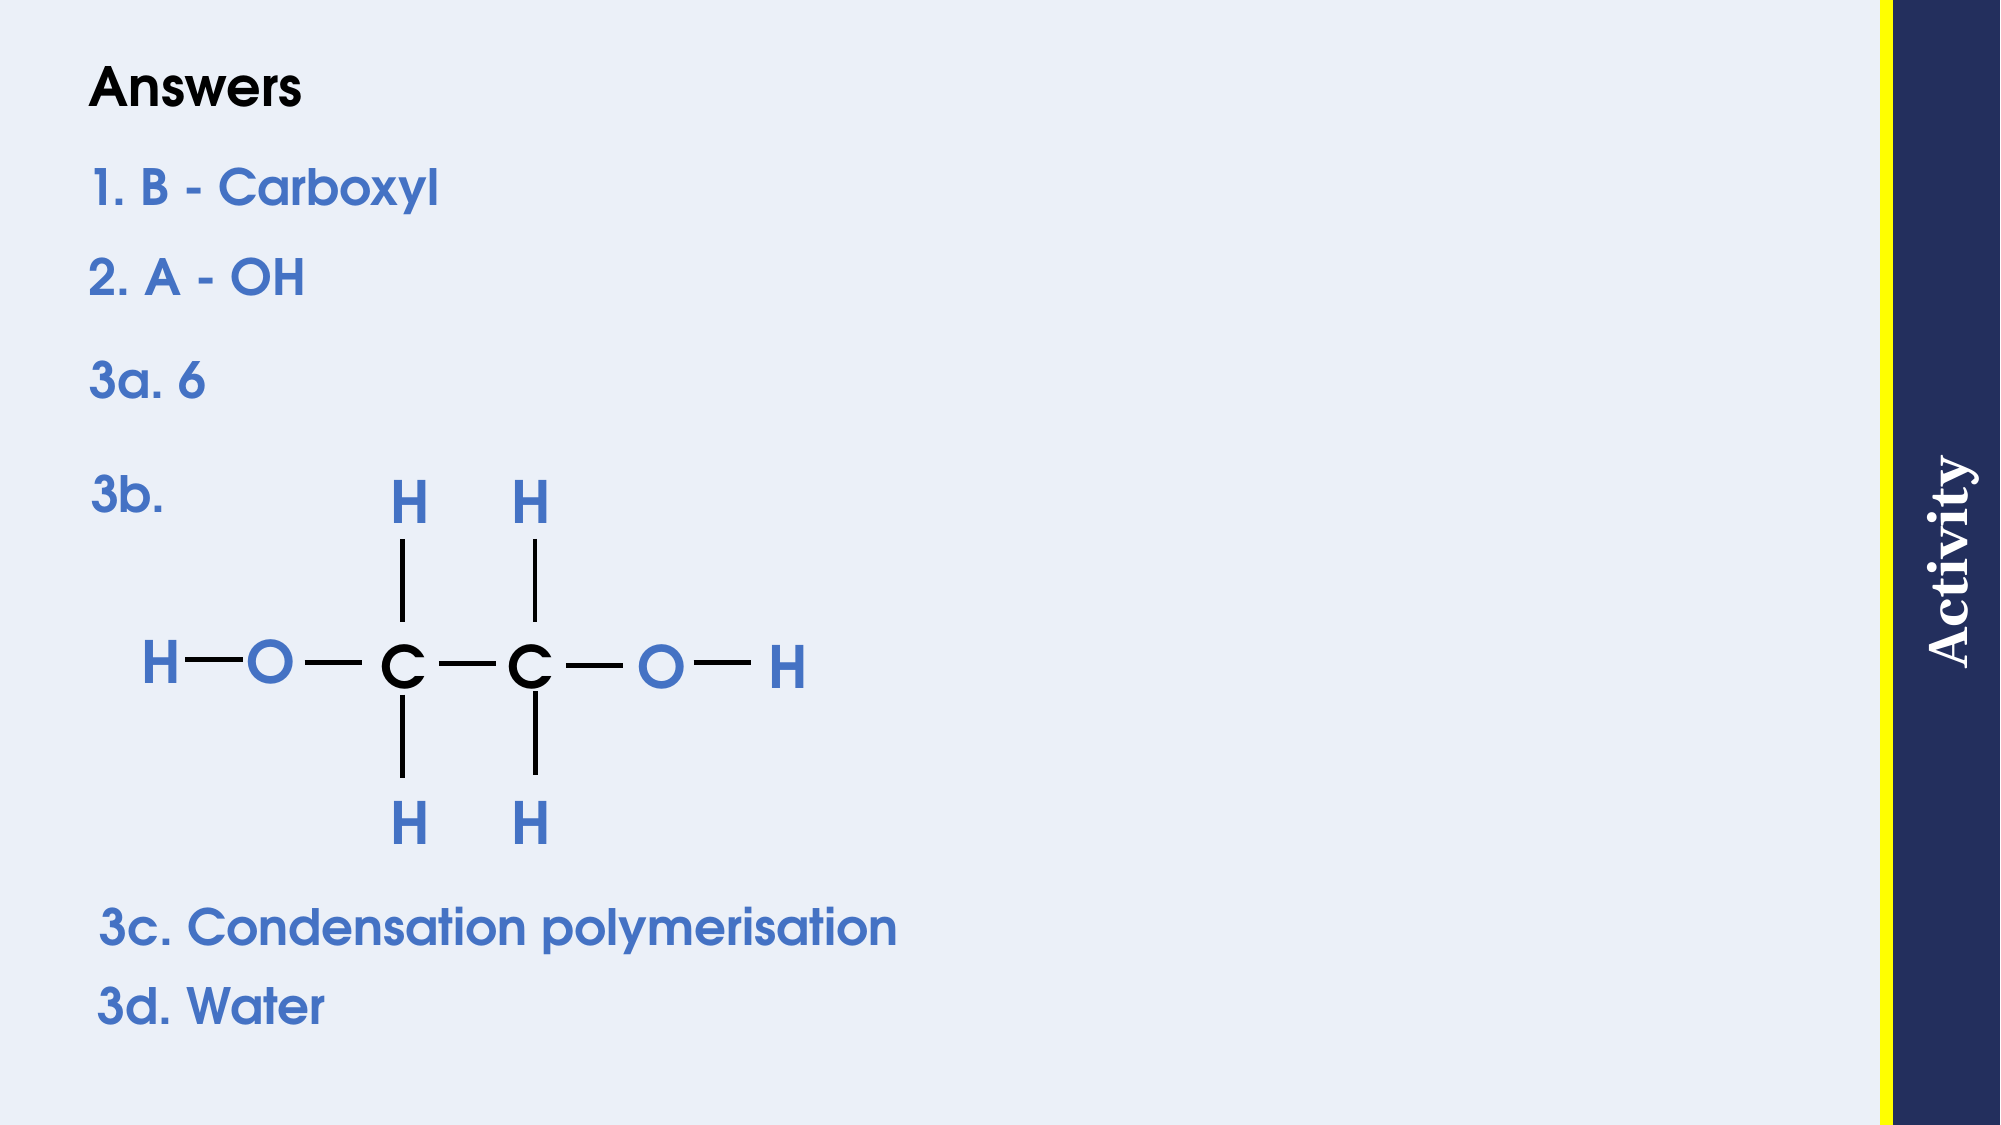

# Answers
1. B - Carboxyl
2. A - OH
3a. 6
3b.
H     H
H    O
C     C
O     H
H     H
3c. Condensation polymerisation
3d. Water